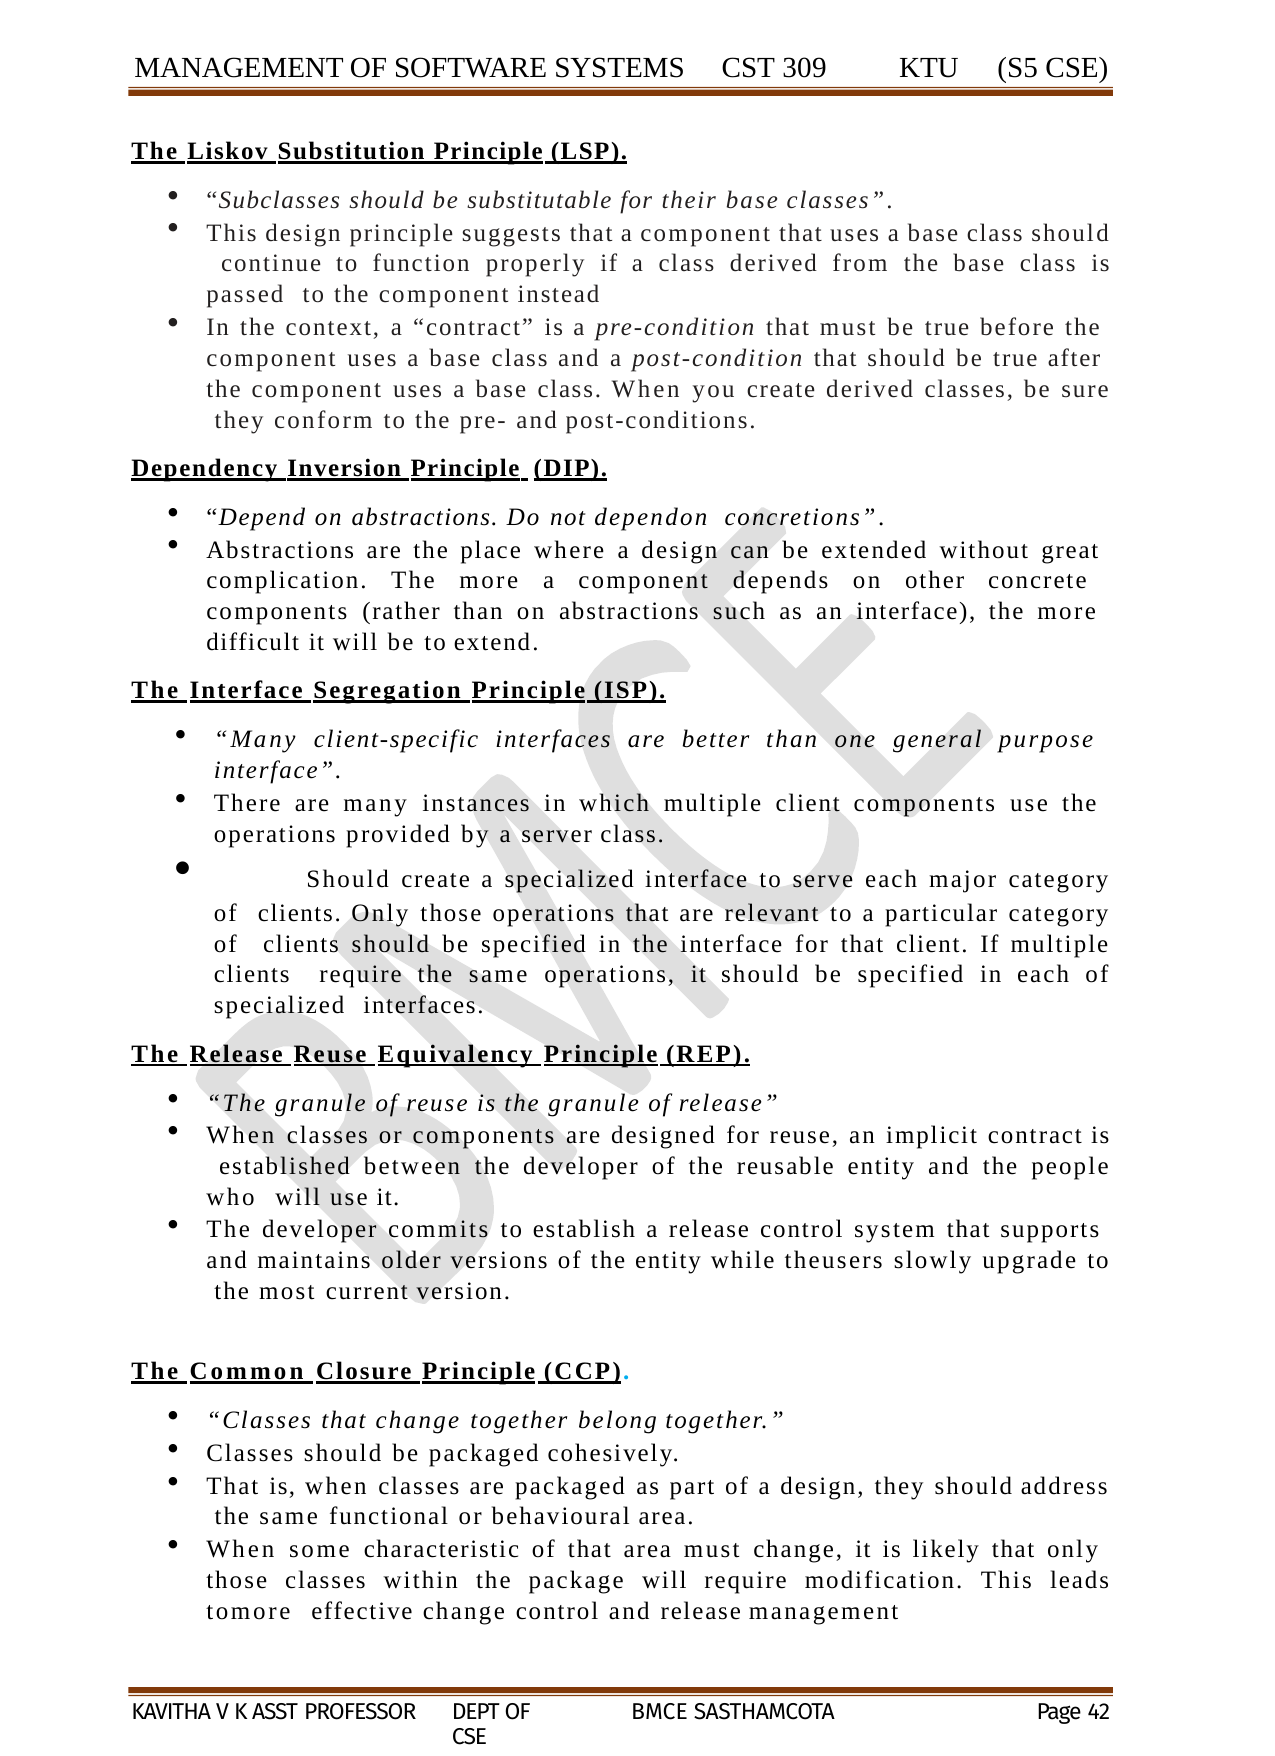

MANAGEMENT OF SOFTWARE SYSTEMS
CST 309
KTU	(S5 CSE)

The Liskov Substitution Principle (LSP).
“Subclasses should be substitutable for their base classes”.
This design principle suggests that a component that uses a base class should  continue to function properly if a class derived from the base class is passed  to the component instead
In the context, a “contract” is a pre-condition that must be true before the  component uses a base class and a post-condition that should be true after  the component uses a base class. When you create derived classes, be sure  they conform to the pre- and post-conditions.
Dependency Inversion Principle (DIP).
“Depend on abstractions. Do not dependon concretions”.
Abstractions are the place where a design can be extended without great  complication. The more a component depends on other concrete  components (rather than on abstractions such as an interface), the more  difficult it will be to extend.
The Interface Segregation Principle (ISP).
“Many client-specific interfaces are better than one general purpose  interface”.
There are many instances in which multiple client components use the  operations provided by a server class.
	Should create a specialized interface to serve each major category of  clients. Only those operations that are relevant to a particular category of  clients should be specified in the interface for that client. If multiple clients  require the same operations, it should be specified in each of specialized  interfaces.
The Release Reuse Equivalency Principle (REP).
“The granule of reuse is the granule of release”
When classes or components are designed for reuse, an implicit contract is  established between the developer of the reusable entity and the people who  will use it.
The developer commits to establish a release control system that supports  and maintains older versions of the entity while theusers slowly upgrade to  the most current version.

The Common Closure Principle (CCP).
“Classes that change together belong together.”
Classes should be packaged cohesively.
That is, when classes are packaged as part of a design, they should address  the same functional or behavioural area.
When some characteristic of that area must change, it is likely that only  those classes within the package will require modification. This leads tomore  effective change control and release management

KAVITHA V K ASST PROFESSOR
DEPT OF CSE
BMCE SASTHAMCOTA
Page 42